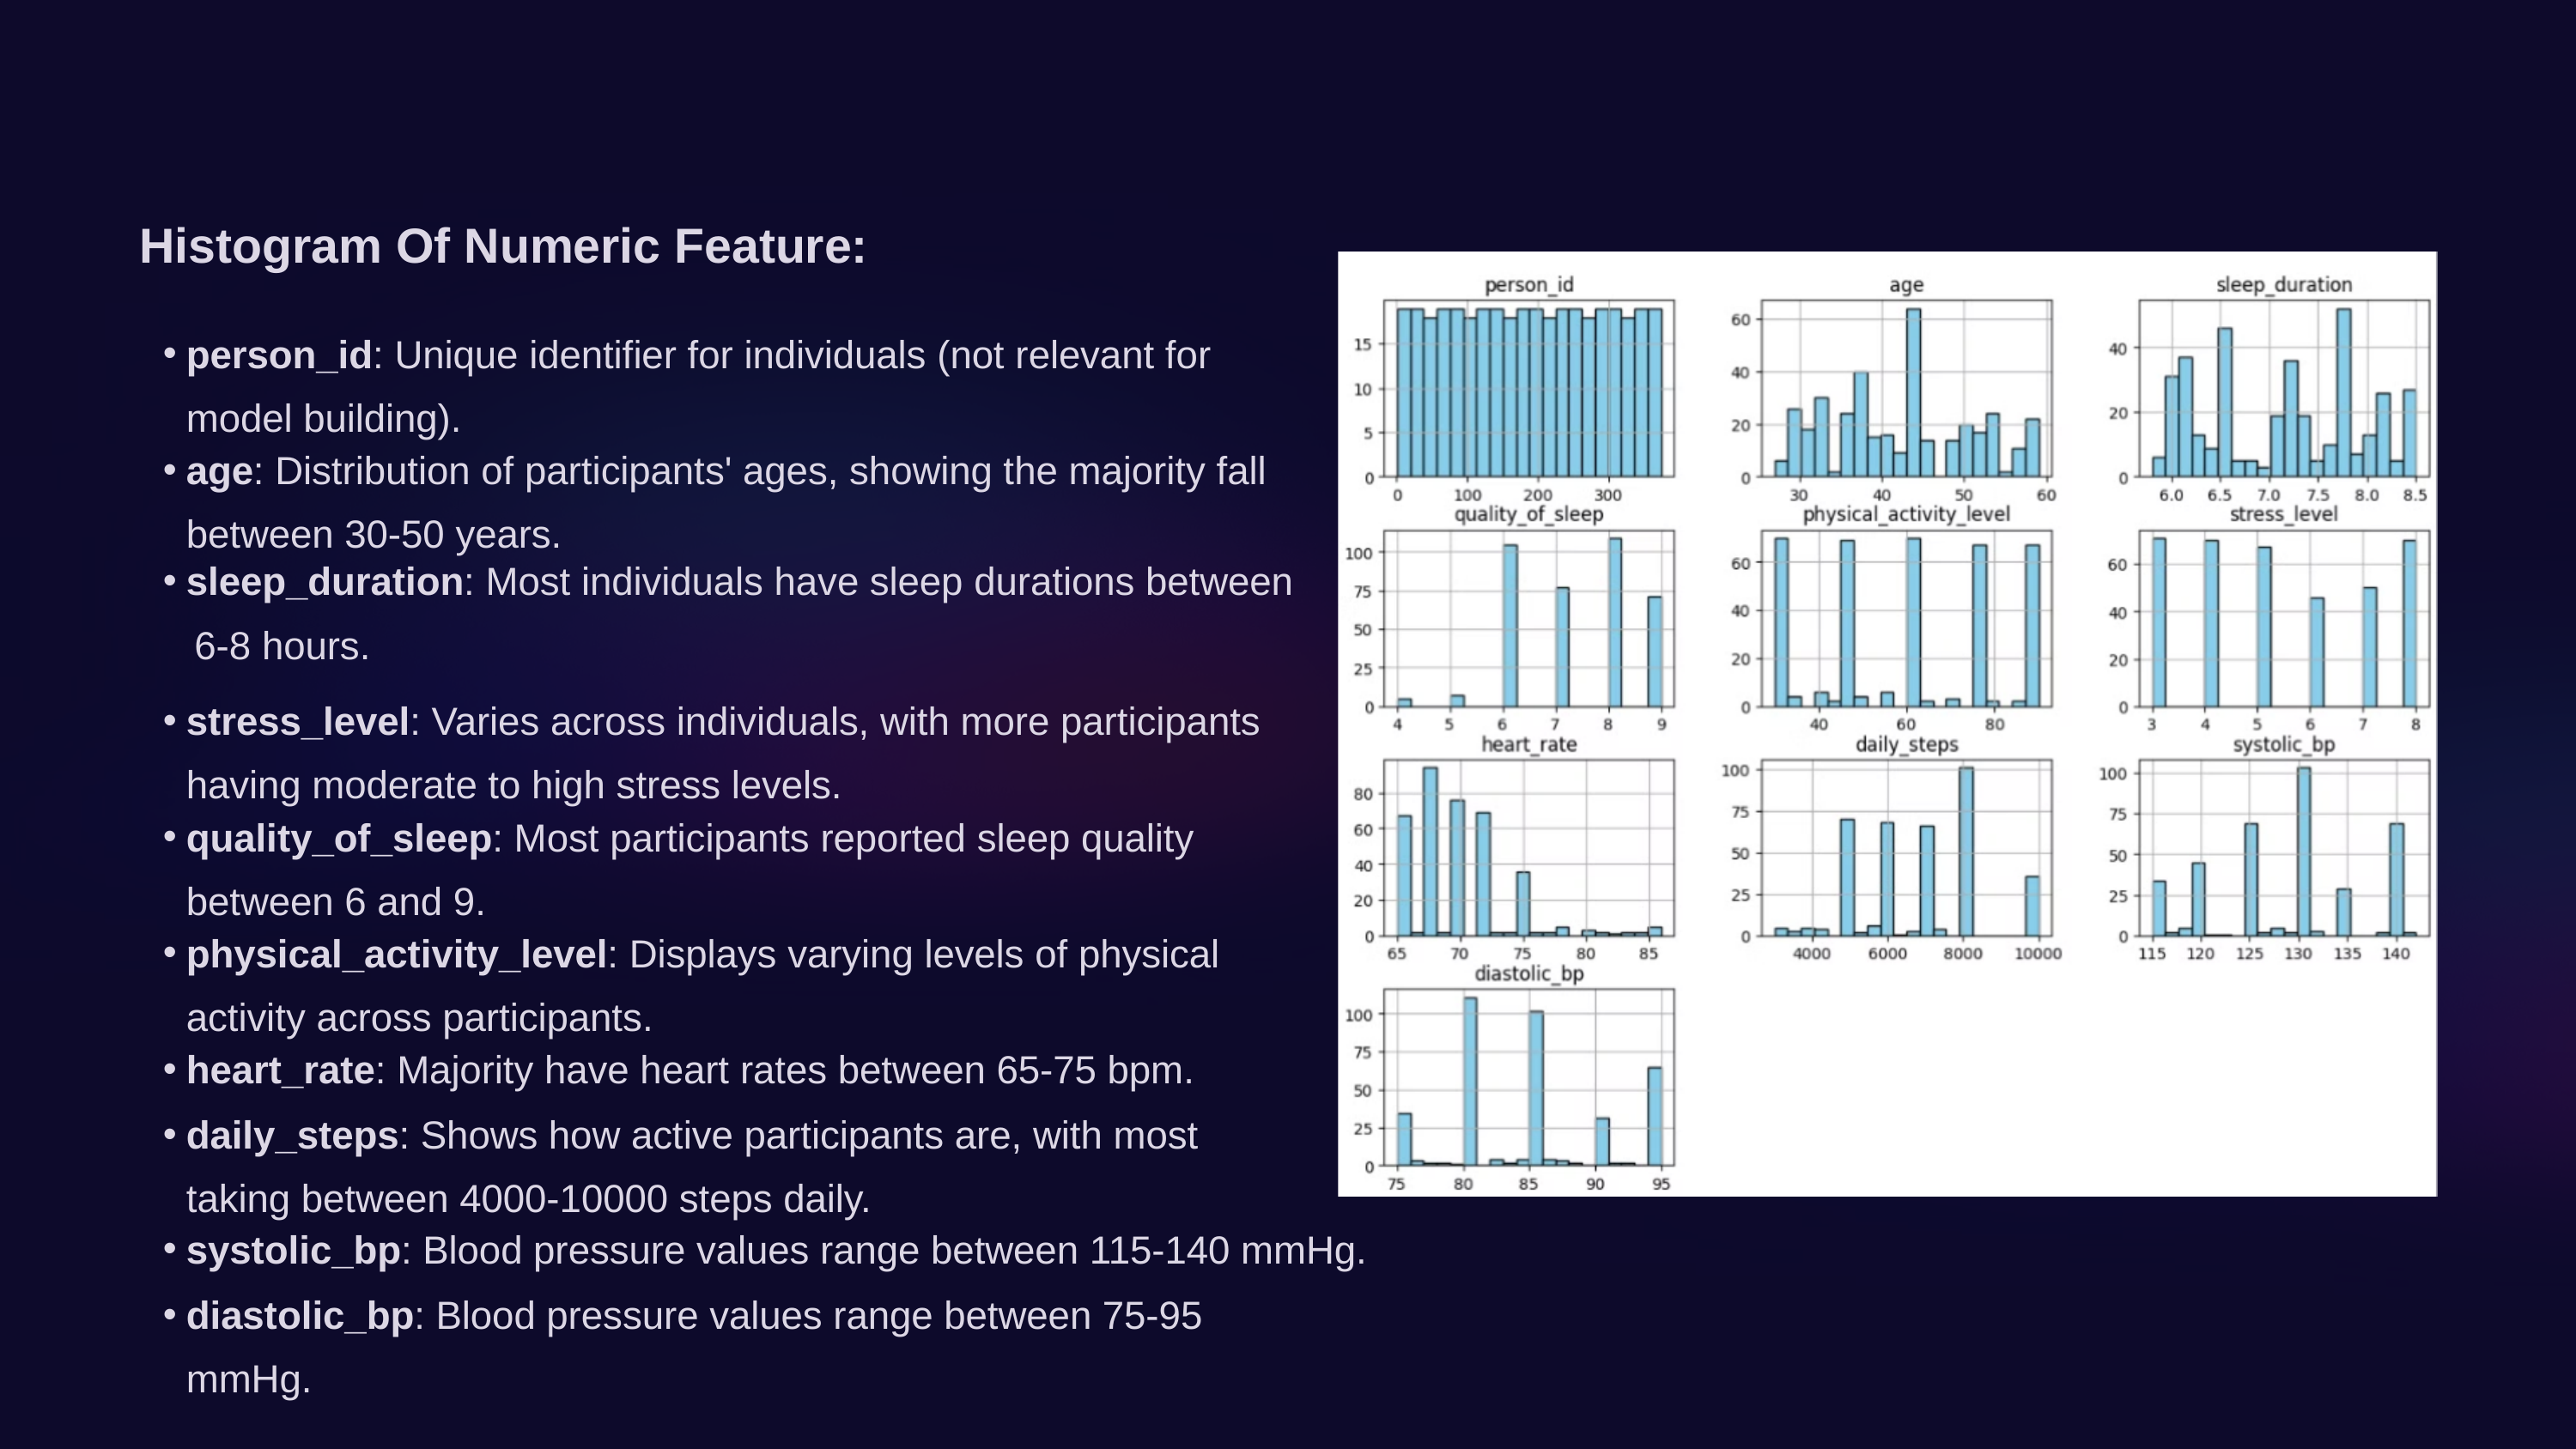

Histogram Of Numeric Feature:

person_id: Unique identifier for individuals (not relevant for model building).

age: Distribution of participants' ages, showing the majority fall between 30-50 years.

sleep_duration: Most individuals have sleep durations between
     6-8 hours.

stress_level: Varies across individuals, with more participants having moderate to high stress levels.

quality_of_sleep: Most participants reported sleep quality between 6 and 9.

physical_activity_level: Displays varying levels of physical activity across participants.

heart_rate: Majority have heart rates between 65-75 bpm.

daily_steps: Shows how active participants are, with most taking between 4000-10000 steps daily.

systolic_bp: Blood pressure values range between 115-140 mmHg.

diastolic_bp: Blood pressure values range between 75-95 mmHg.